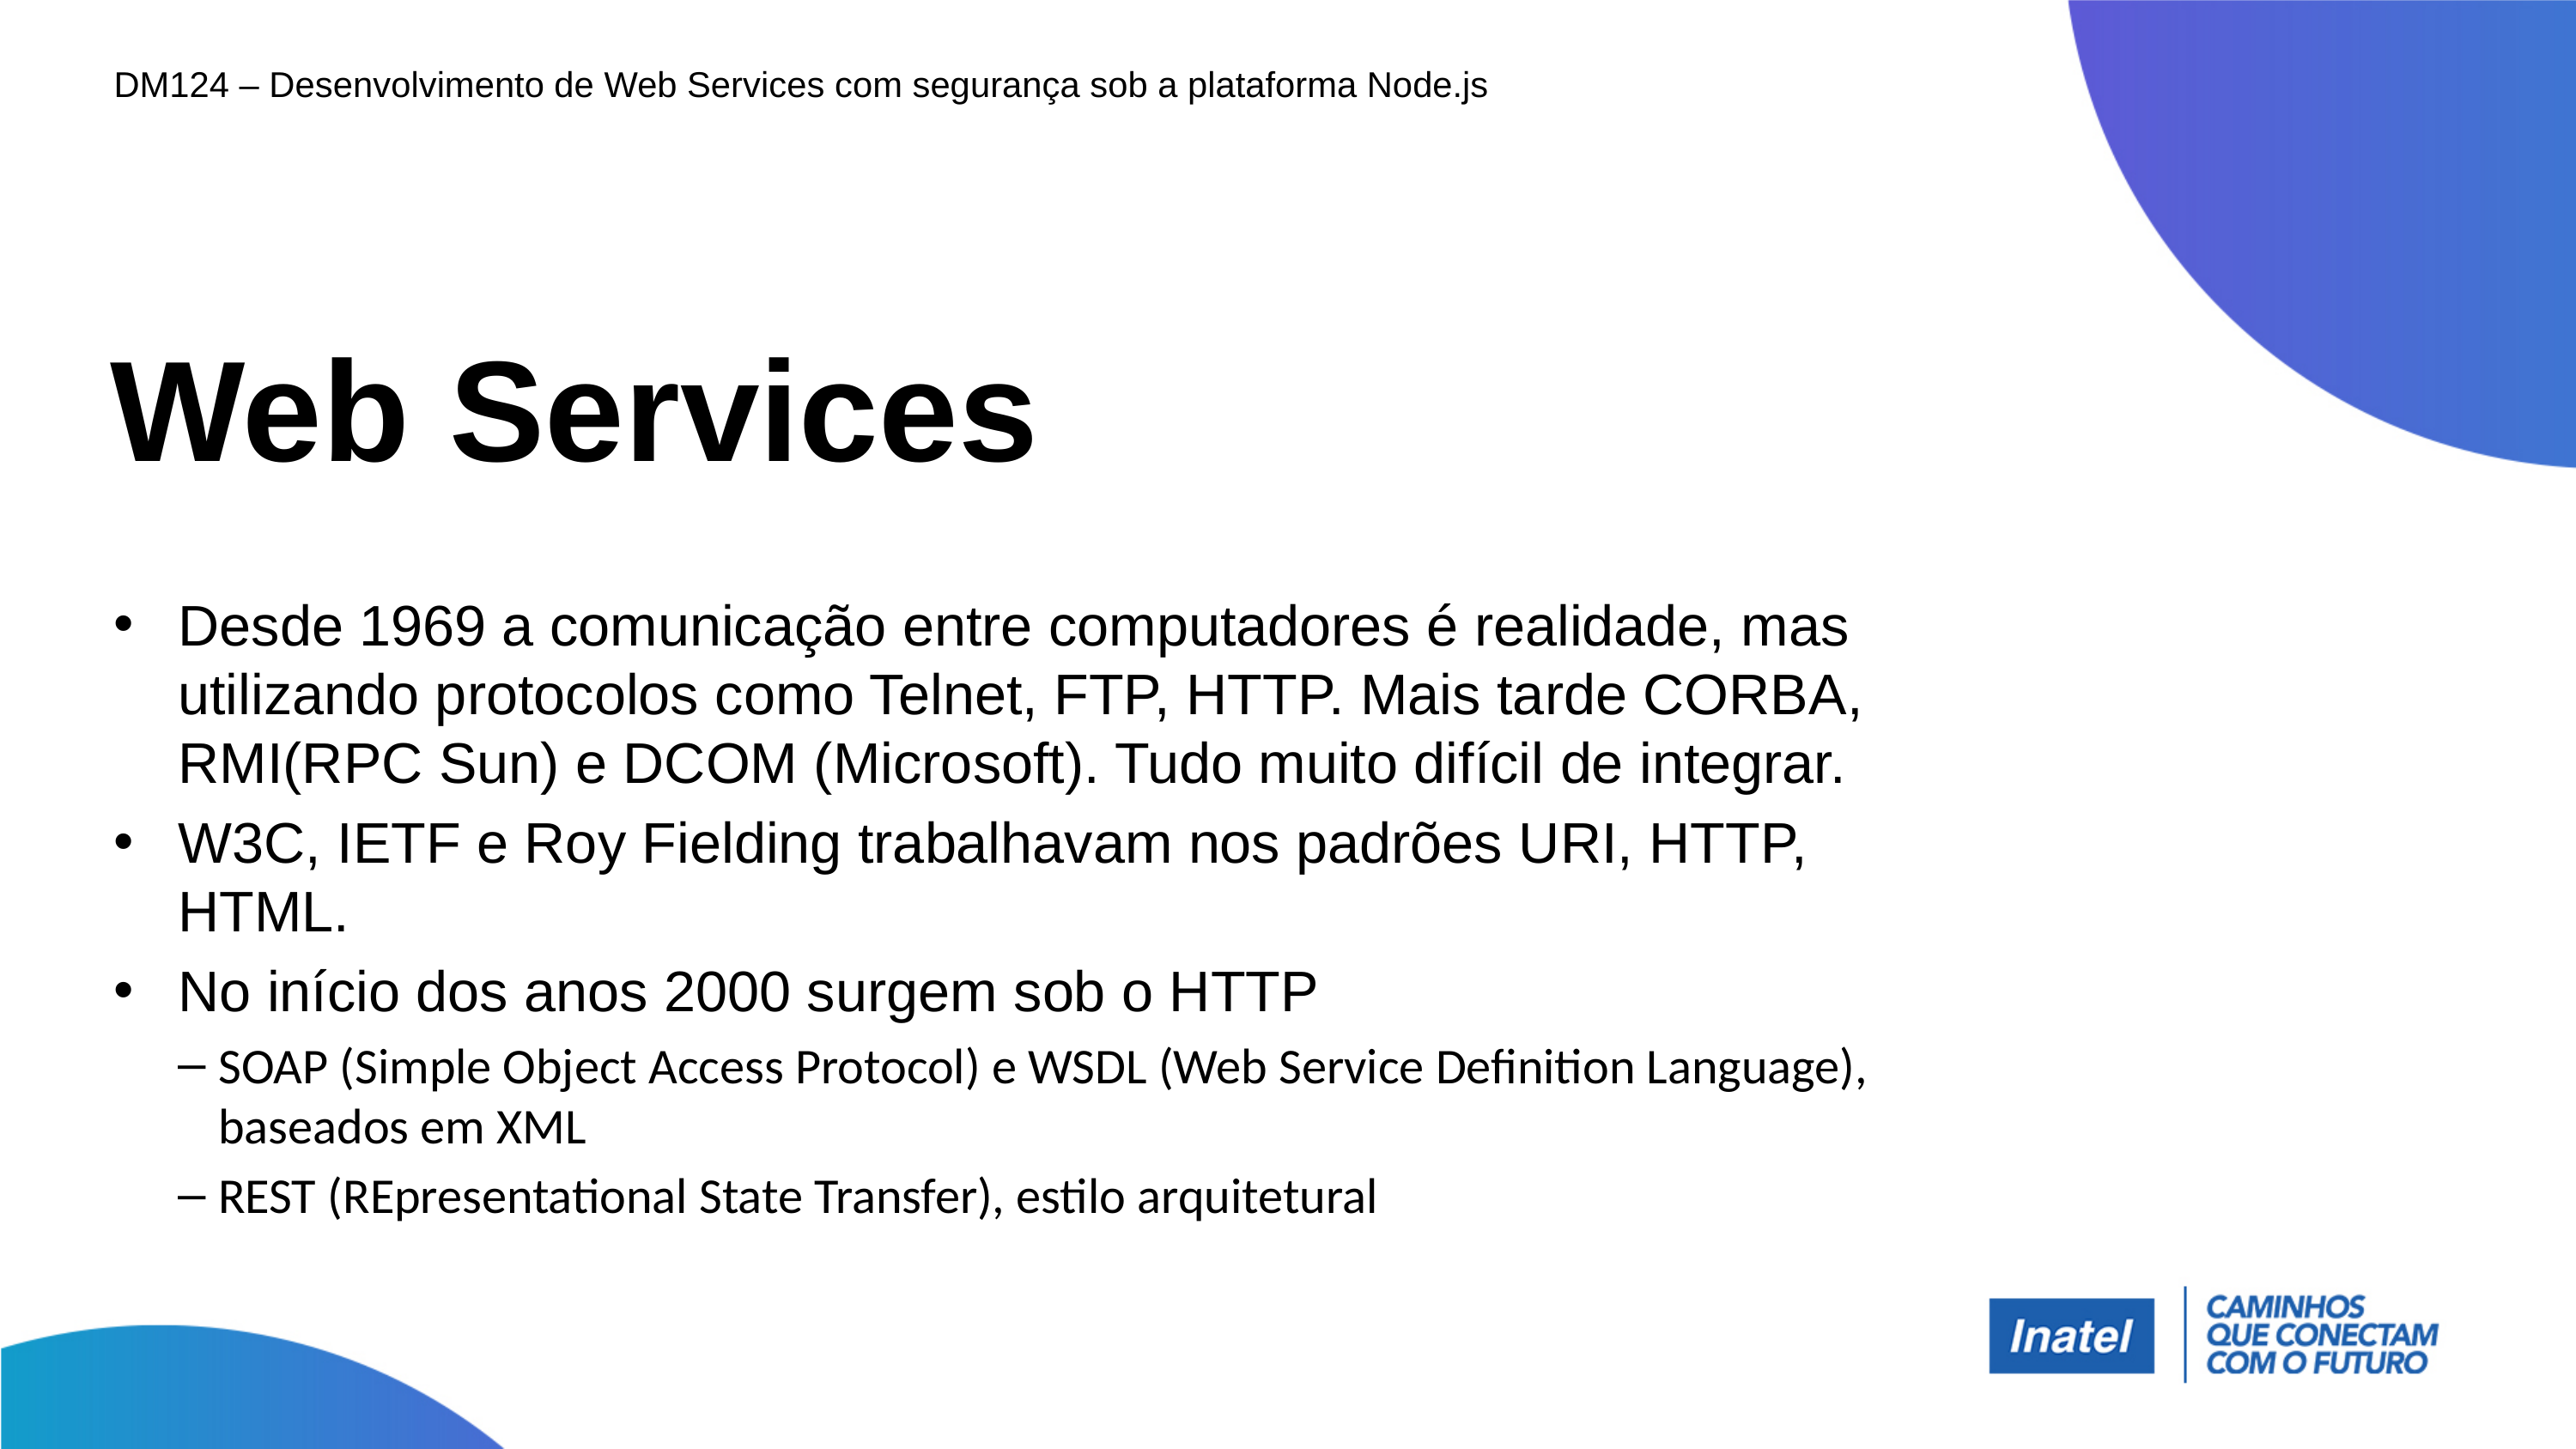

DM124 – Desenvolvimento de Web Services com segurança sob a plataforma Node.js
# Web Services
Desde 1969 a comunicação entre computadores é realidade, mas utilizando protocolos como Telnet, FTP, HTTP. Mais tarde CORBA, RMI(RPC Sun) e DCOM (Microsoft). Tudo muito difícil de integrar.
W3C, IETF e Roy Fielding trabalhavam nos padrões URI, HTTP, HTML.
No início dos anos 2000 surgem sob o HTTP
SOAP (Simple Object Access Protocol) e WSDL (Web Service Definition Language), baseados em XML
REST (REpresentational State Transfer), estilo arquitetural